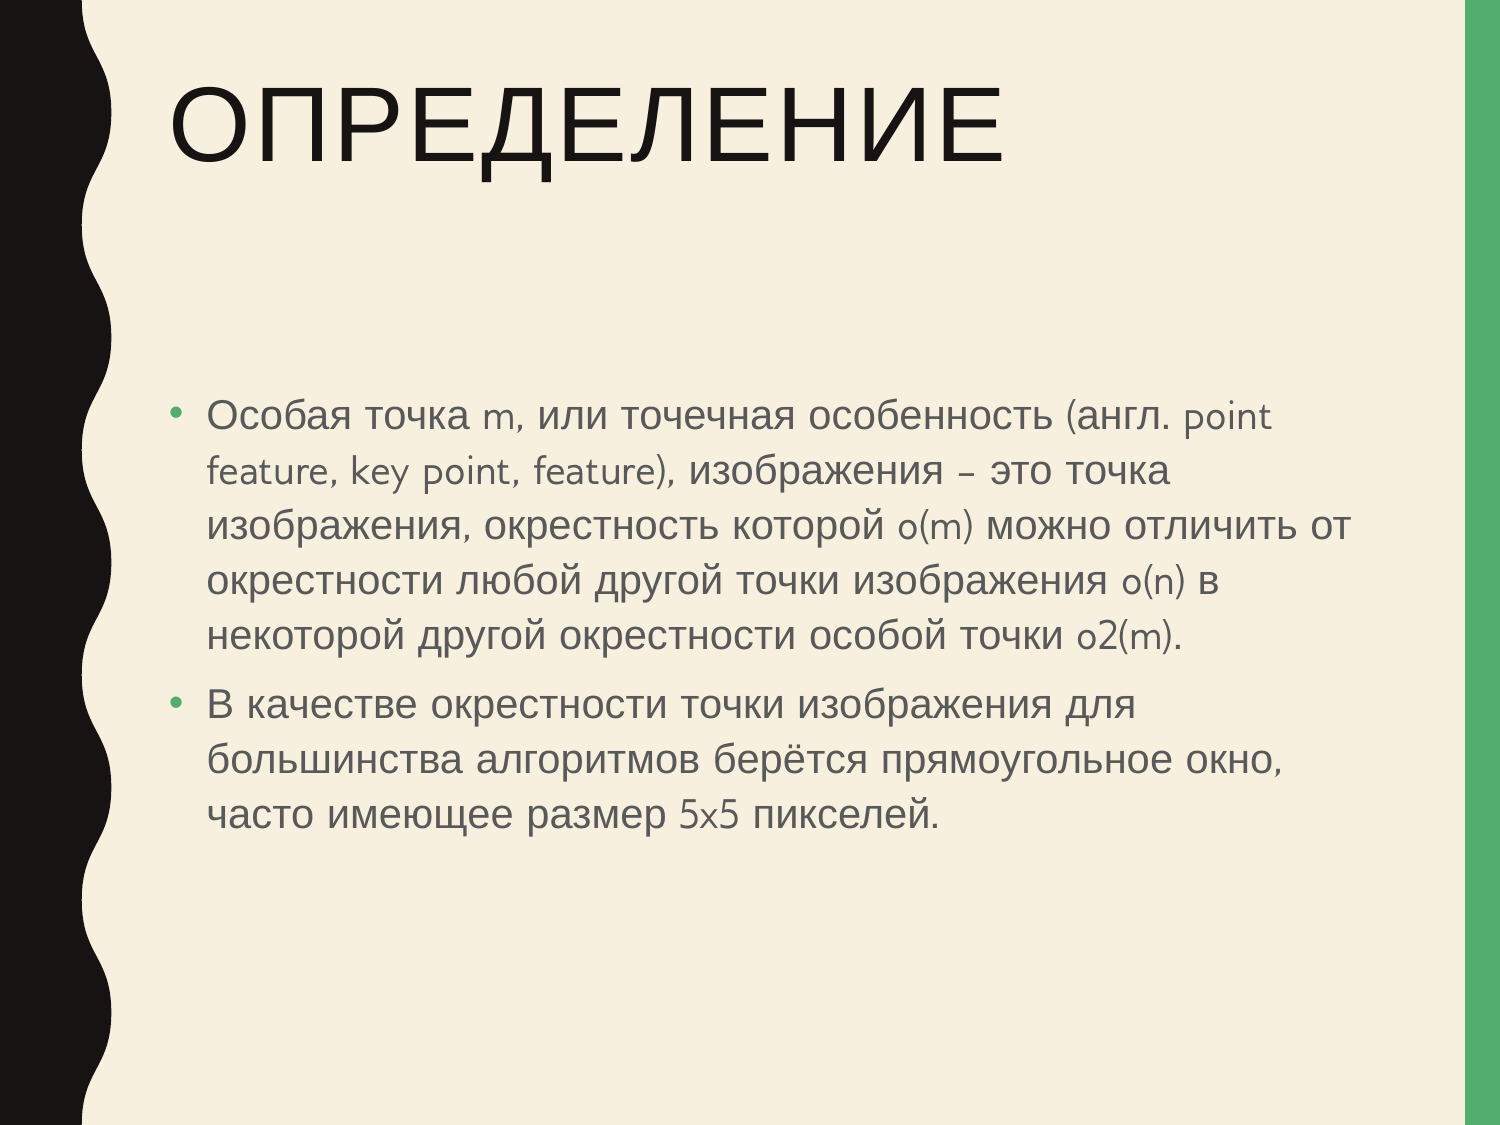

# Определение
Особая точка m, или точечная особенность (англ. point feature, key point, feature), изображения – это точка изображения, окрестность которой o(m) можно отличить от окрестности любой другой точки изображения o(n) в некоторой другой окрестности особой точки o2(m).
В качестве окрестности точки изображения для большинства алгоритмов берётся прямоугольное окно, часто имеющее размер 5x5 пикселей.